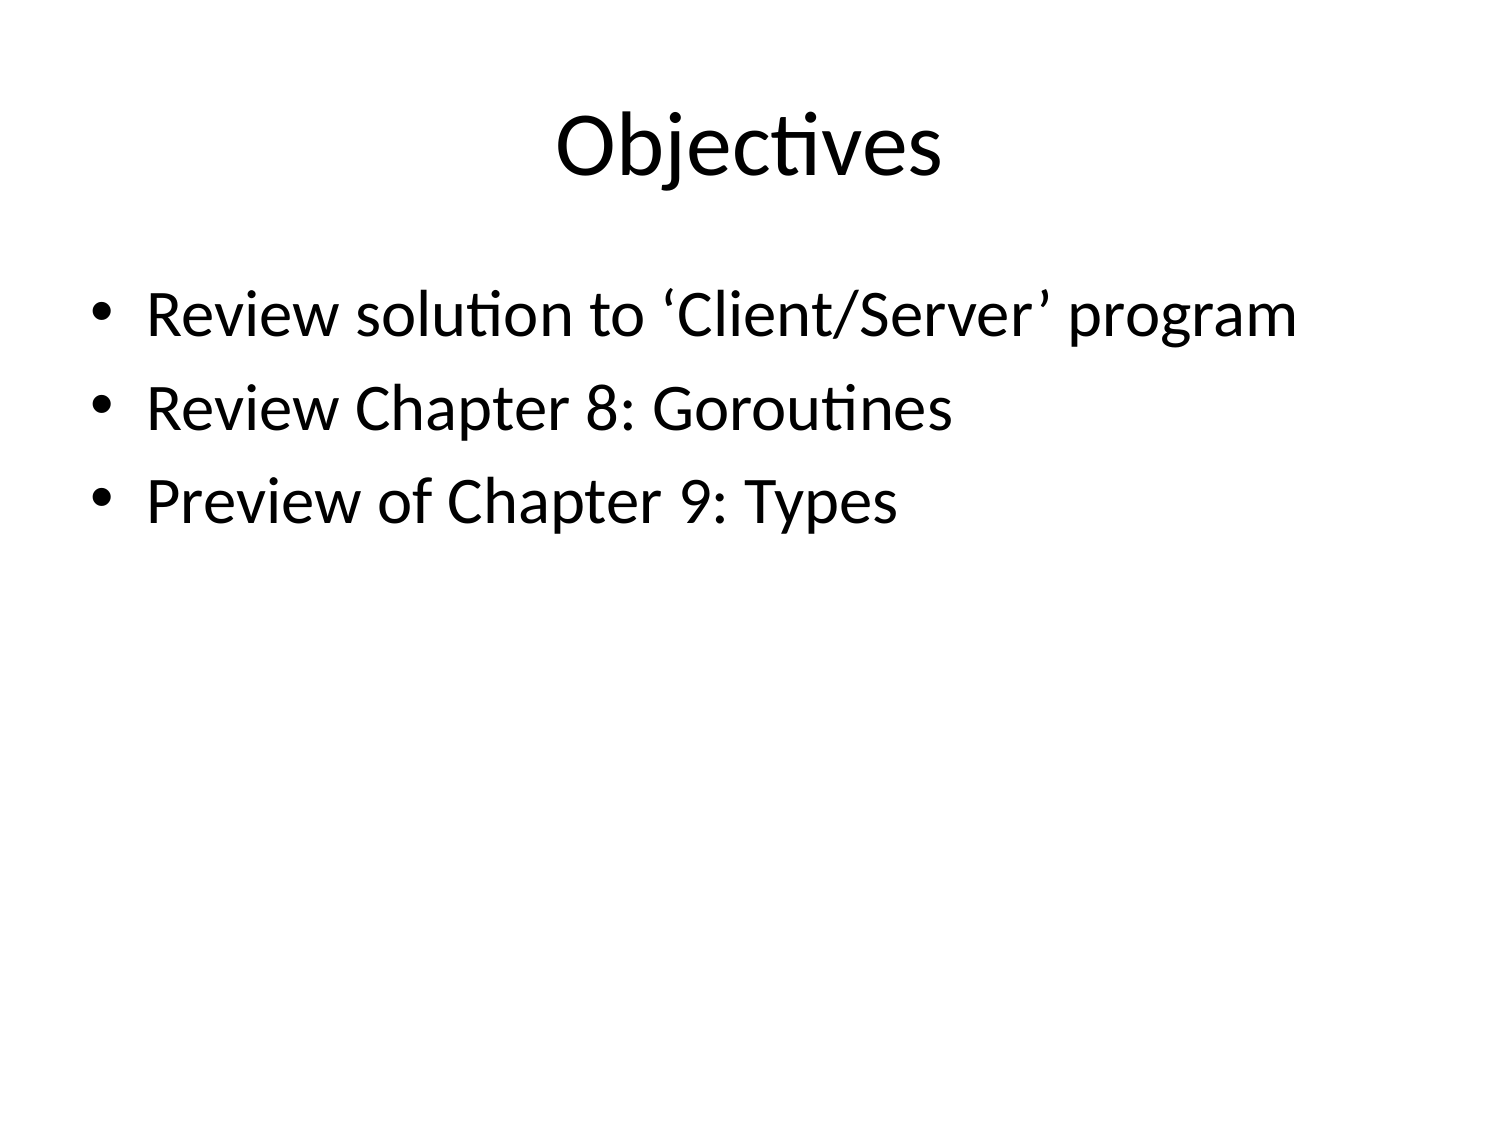

# Objectives
Review solution to ‘Client/Server’ program
Review Chapter 8: Goroutines
Preview of Chapter 9: Types